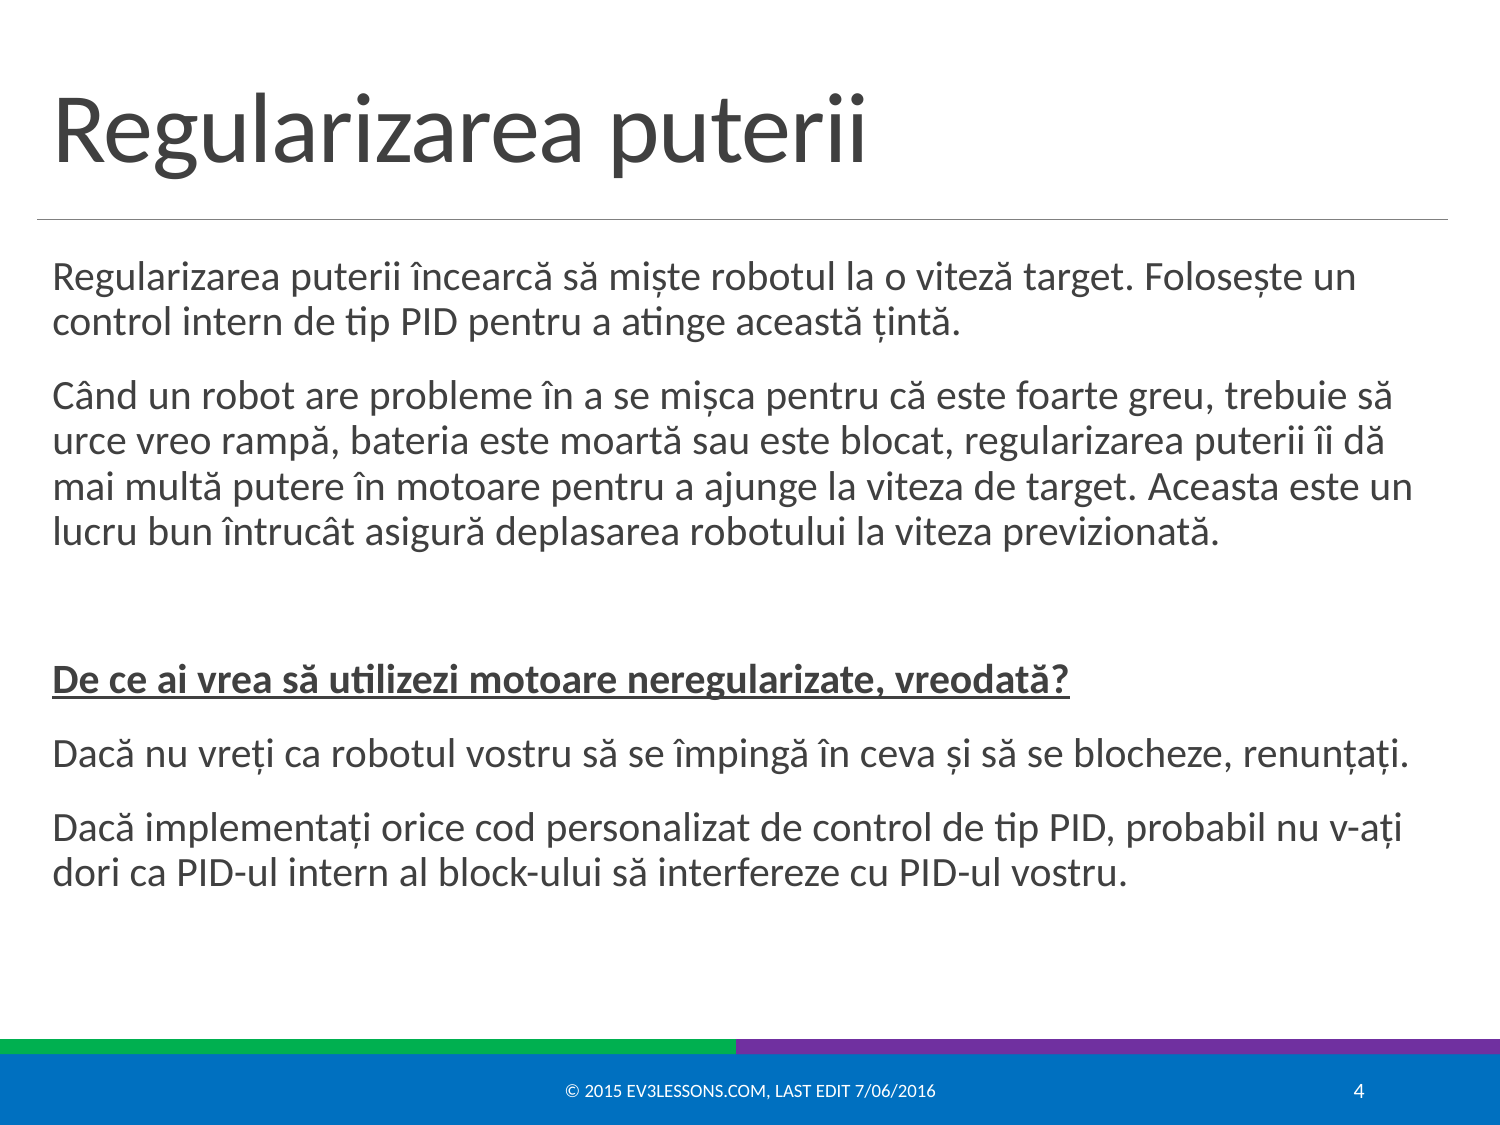

# Regularizarea puterii
Regularizarea puterii încearcă să miște robotul la o viteză target. Folosește un control intern de tip PID pentru a atinge această țintă.
Când un robot are probleme în a se mișca pentru că este foarte greu, trebuie să urce vreo rampă, bateria este moartă sau este blocat, regularizarea puterii îi dă mai multă putere în motoare pentru a ajunge la viteza de target. Aceasta este un lucru bun întrucât asigură deplasarea robotului la viteza previzionată.

De ce ai vrea să utilizezi motoare neregularizate, vreodată?
Dacă nu vreți ca robotul vostru să se împingă în ceva și să se blocheze, renunțați.
Dacă implementați orice cod personalizat de control de tip PID, probabil nu v-ați dori ca PID-ul intern al block-ului să interfereze cu PID-ul vostru.

© 2015 EV3Lessons.com, Last edit 7/06/2016
4